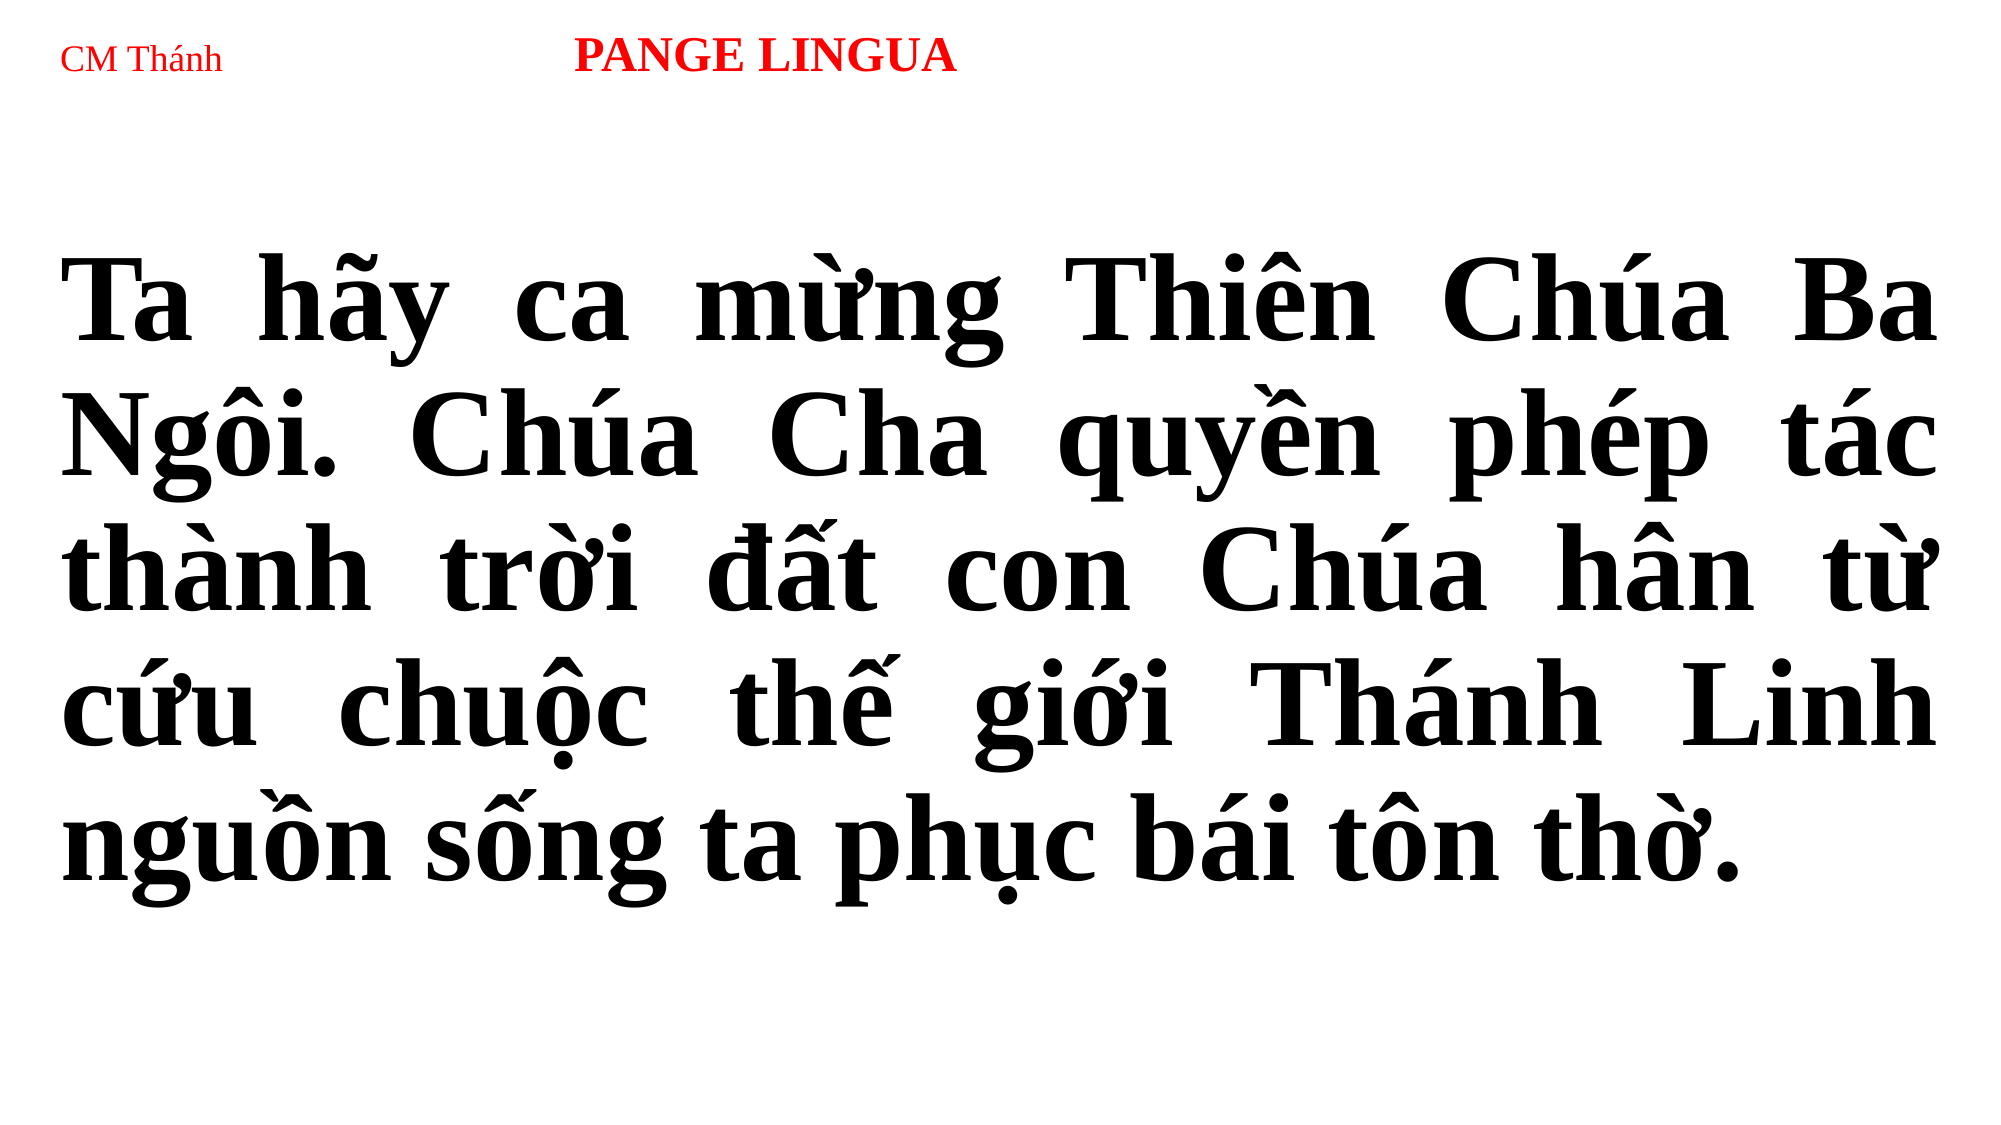

# CM Thánh                                     PANGE LINGUA
Ta hãy ca mừng Thiên Chúa Ba Ngôi. Chúa Cha quyền phép tác thành trời đất con Chúa hân từ cứu chuộc thế giới Thánh Linh nguồn sống ta phục bái tôn thờ.